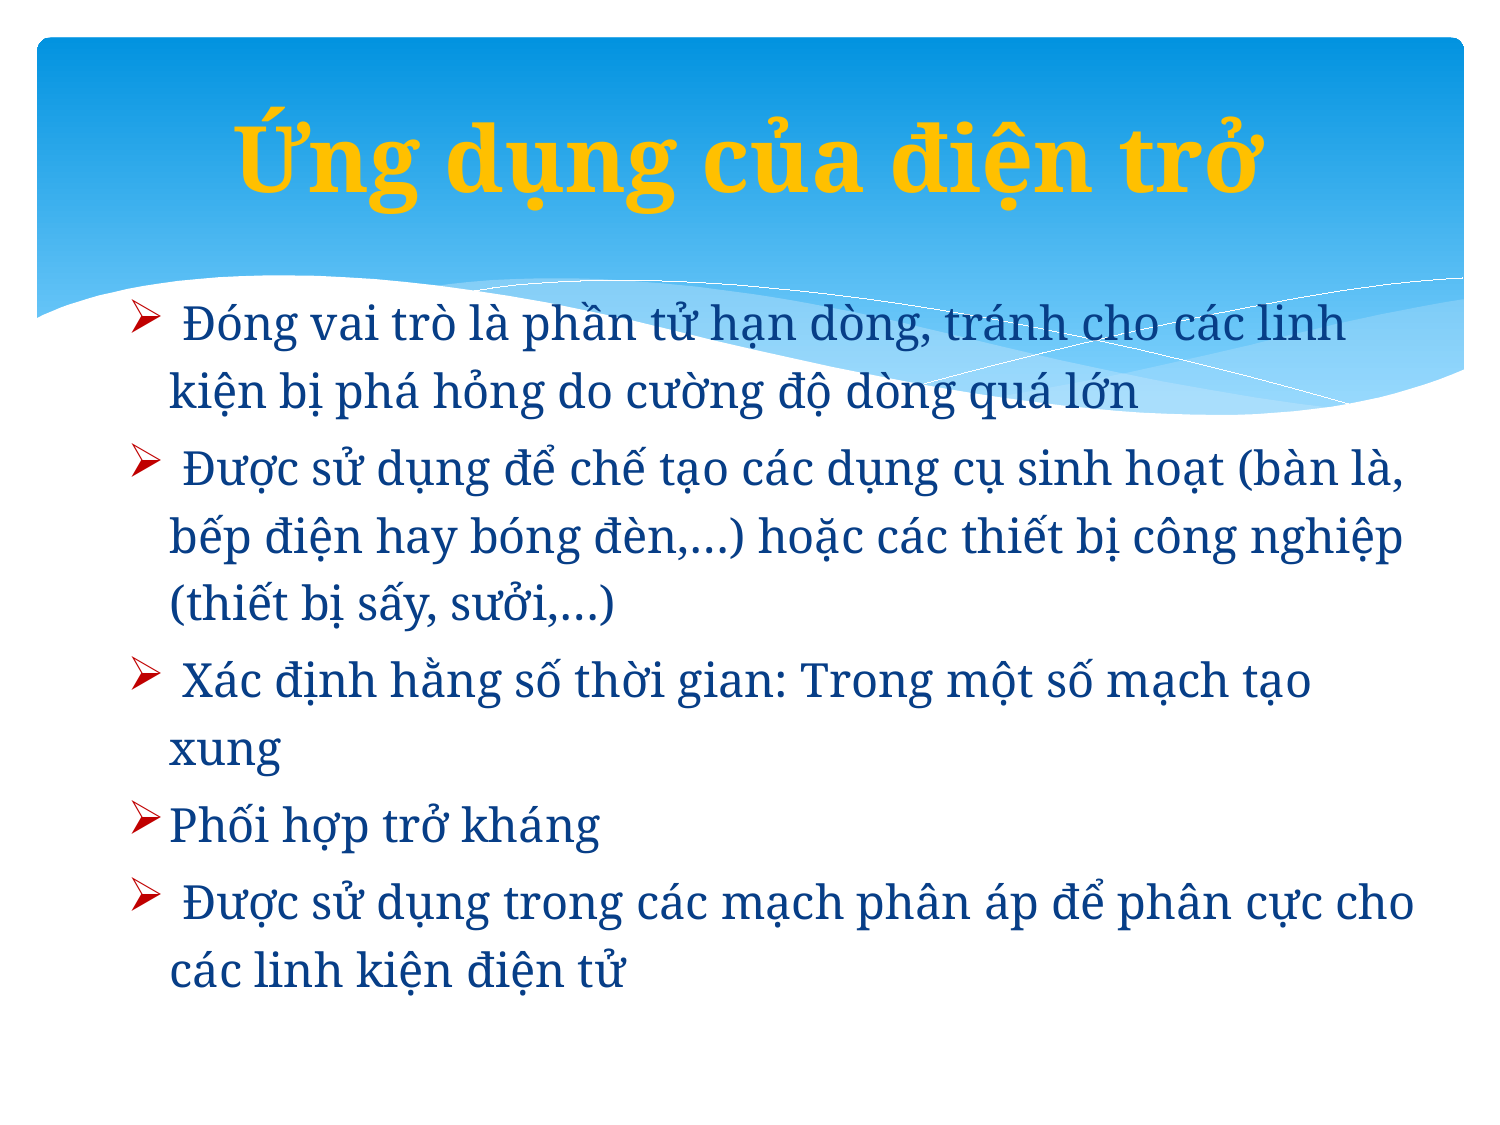

# Ứng dụng của điện trở
 Đóng vai trò là phần tử hạn dòng, tránh cho các linh kiện bị phá hỏng do cường độ dòng quá lớn
 Được sử dụng để chế tạo các dụng cụ sinh hoạt (bàn là, bếp điện hay bóng đèn,…) hoặc các thiết bị công nghiệp (thiết bị sấy, sưởi,…)
 Xác định hằng số thời gian: Trong một số mạch tạo xung
Phối hợp trở kháng
 Được sử dụng trong các mạch phân áp để phân cực cho các linh kiện điện tử